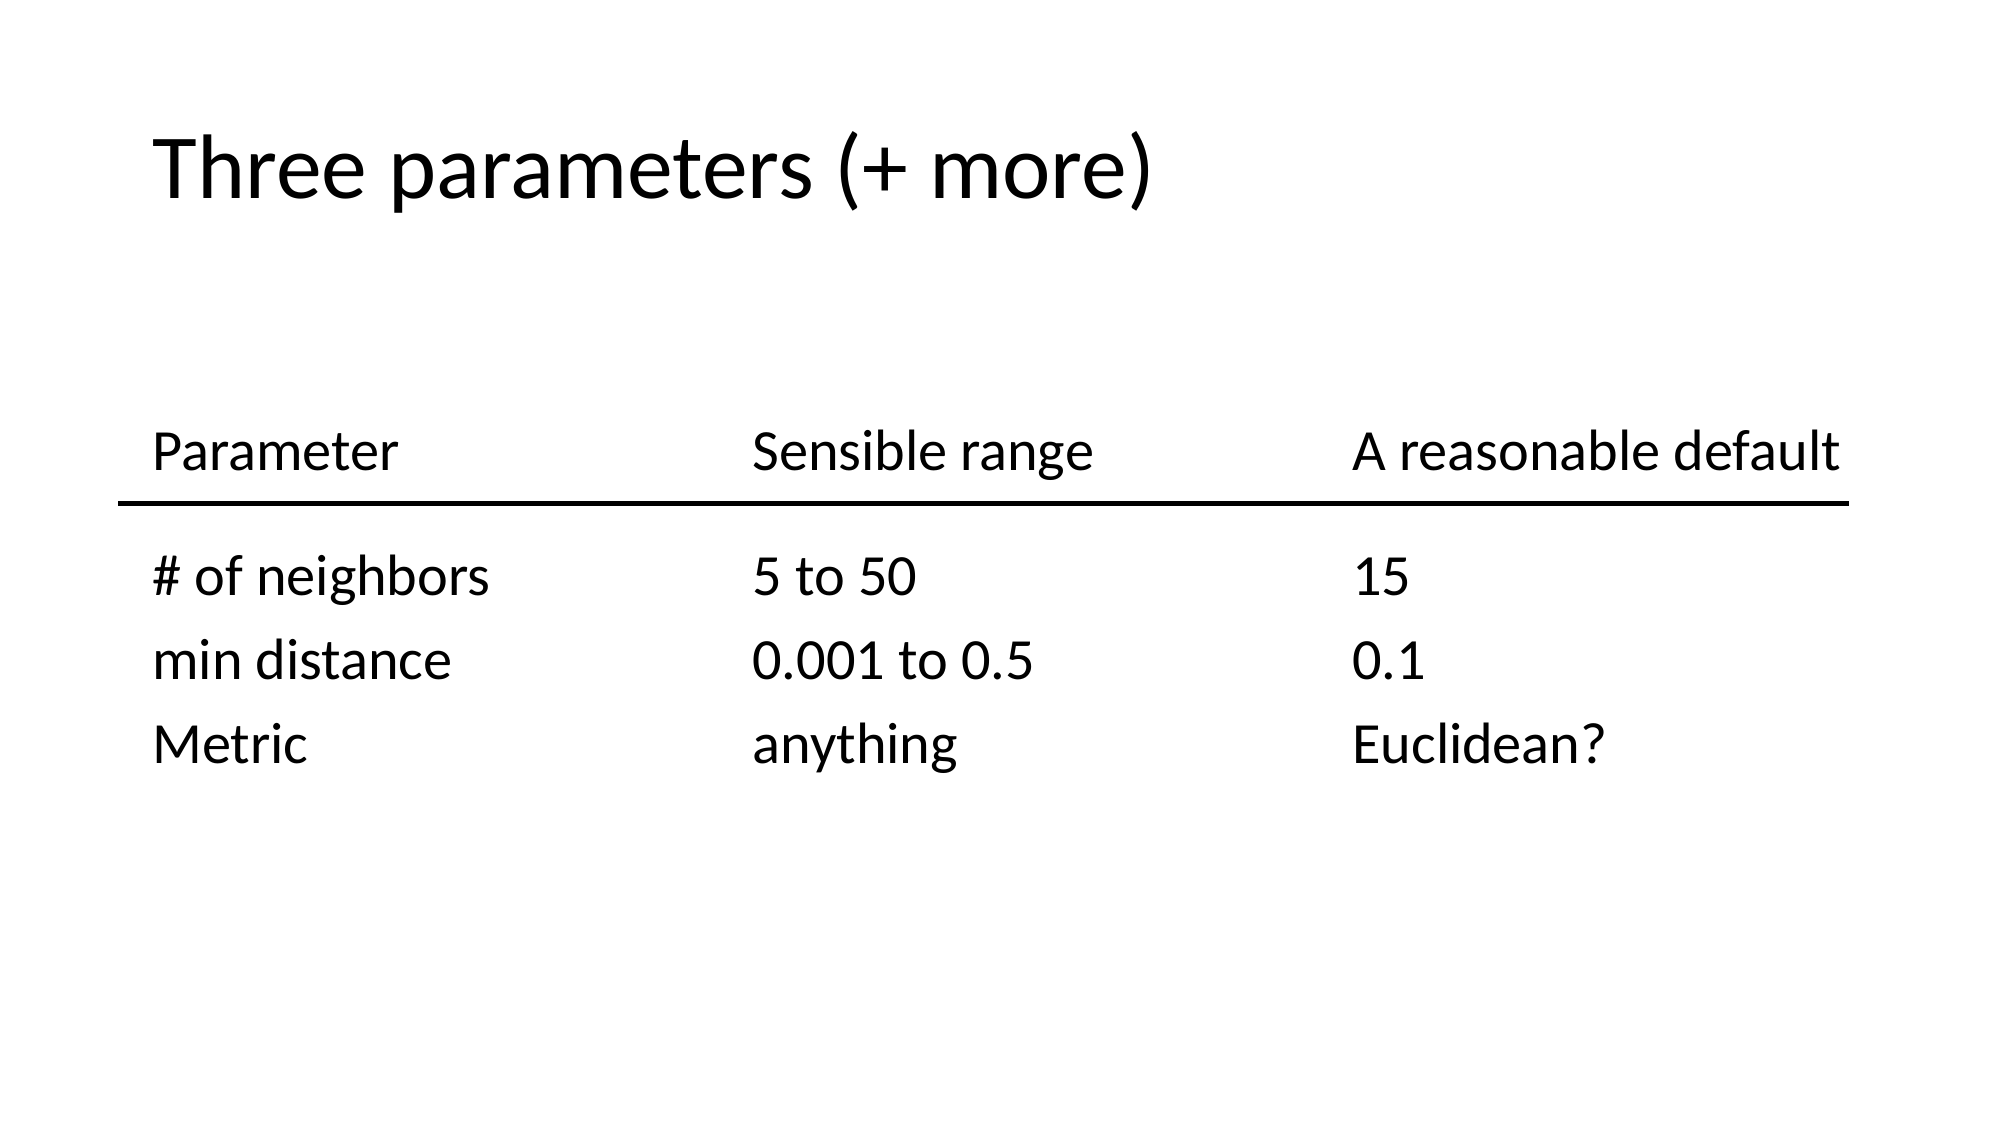

# Three parameters (+ more)
Parameter			Sensible range		A reasonable default
# of neighbors		5 to 50			15
min distance		0.001 to 0.5			0.1
Metric			anything			Euclidean?